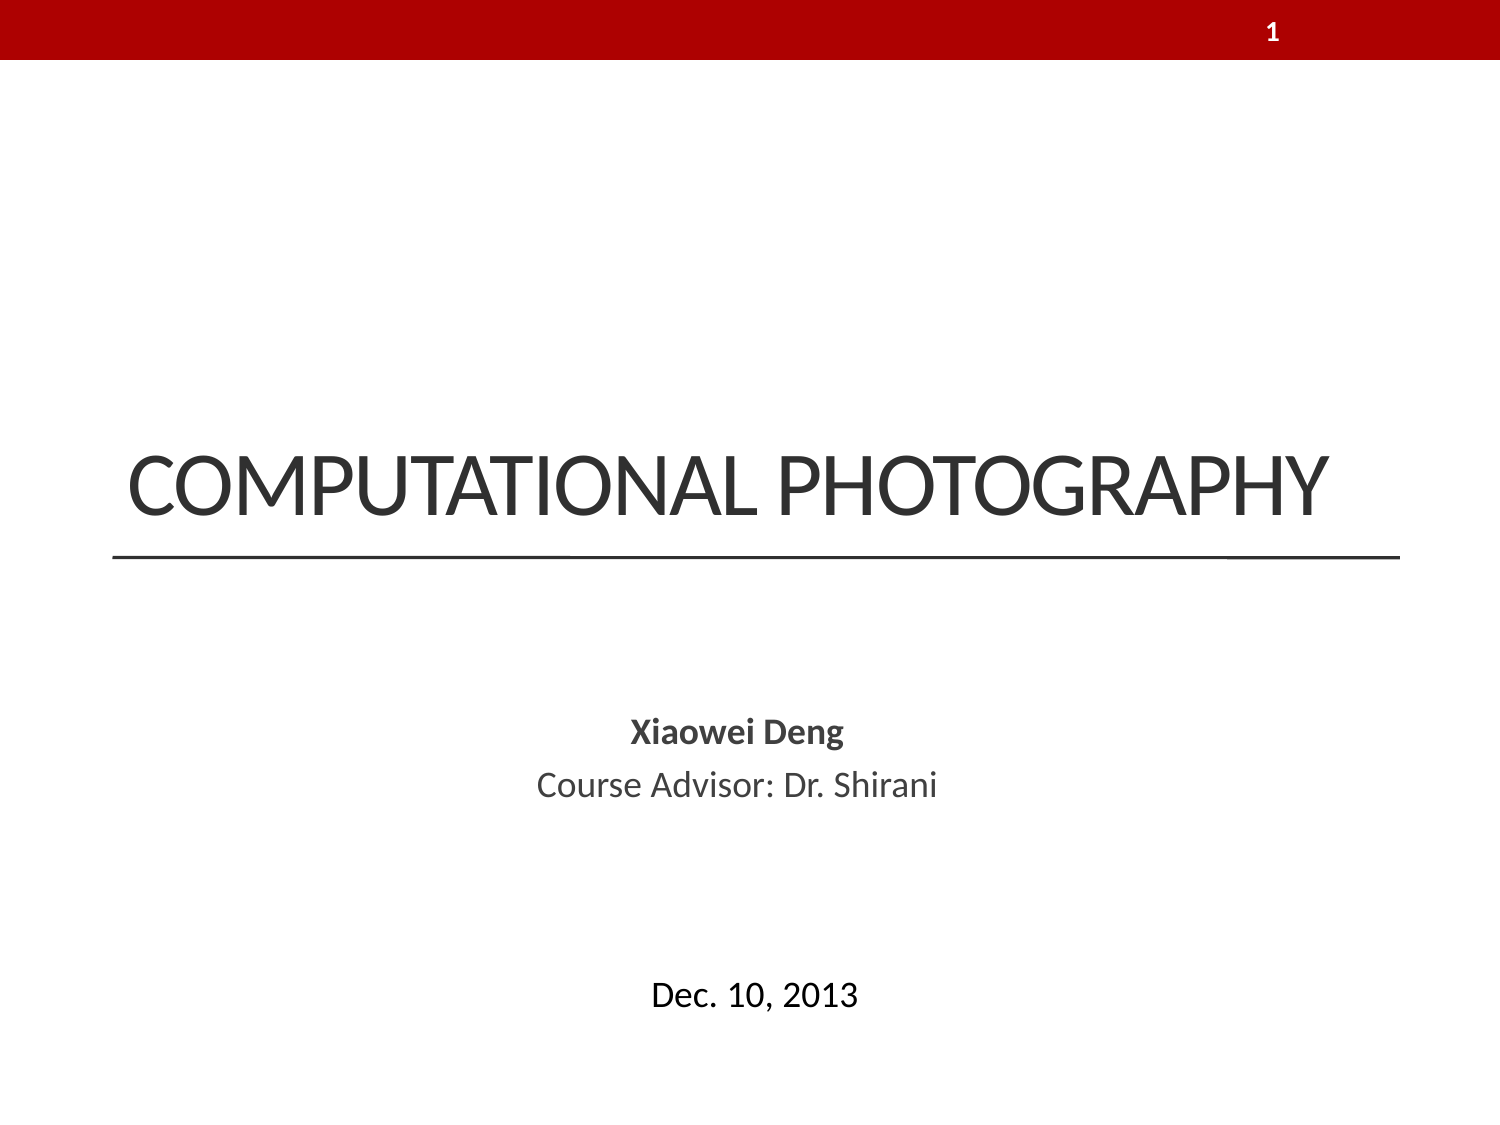

1
# Computational Photography
Xiaowei Deng
Course Advisor: Dr. Shirani
Dec. 10, 2013